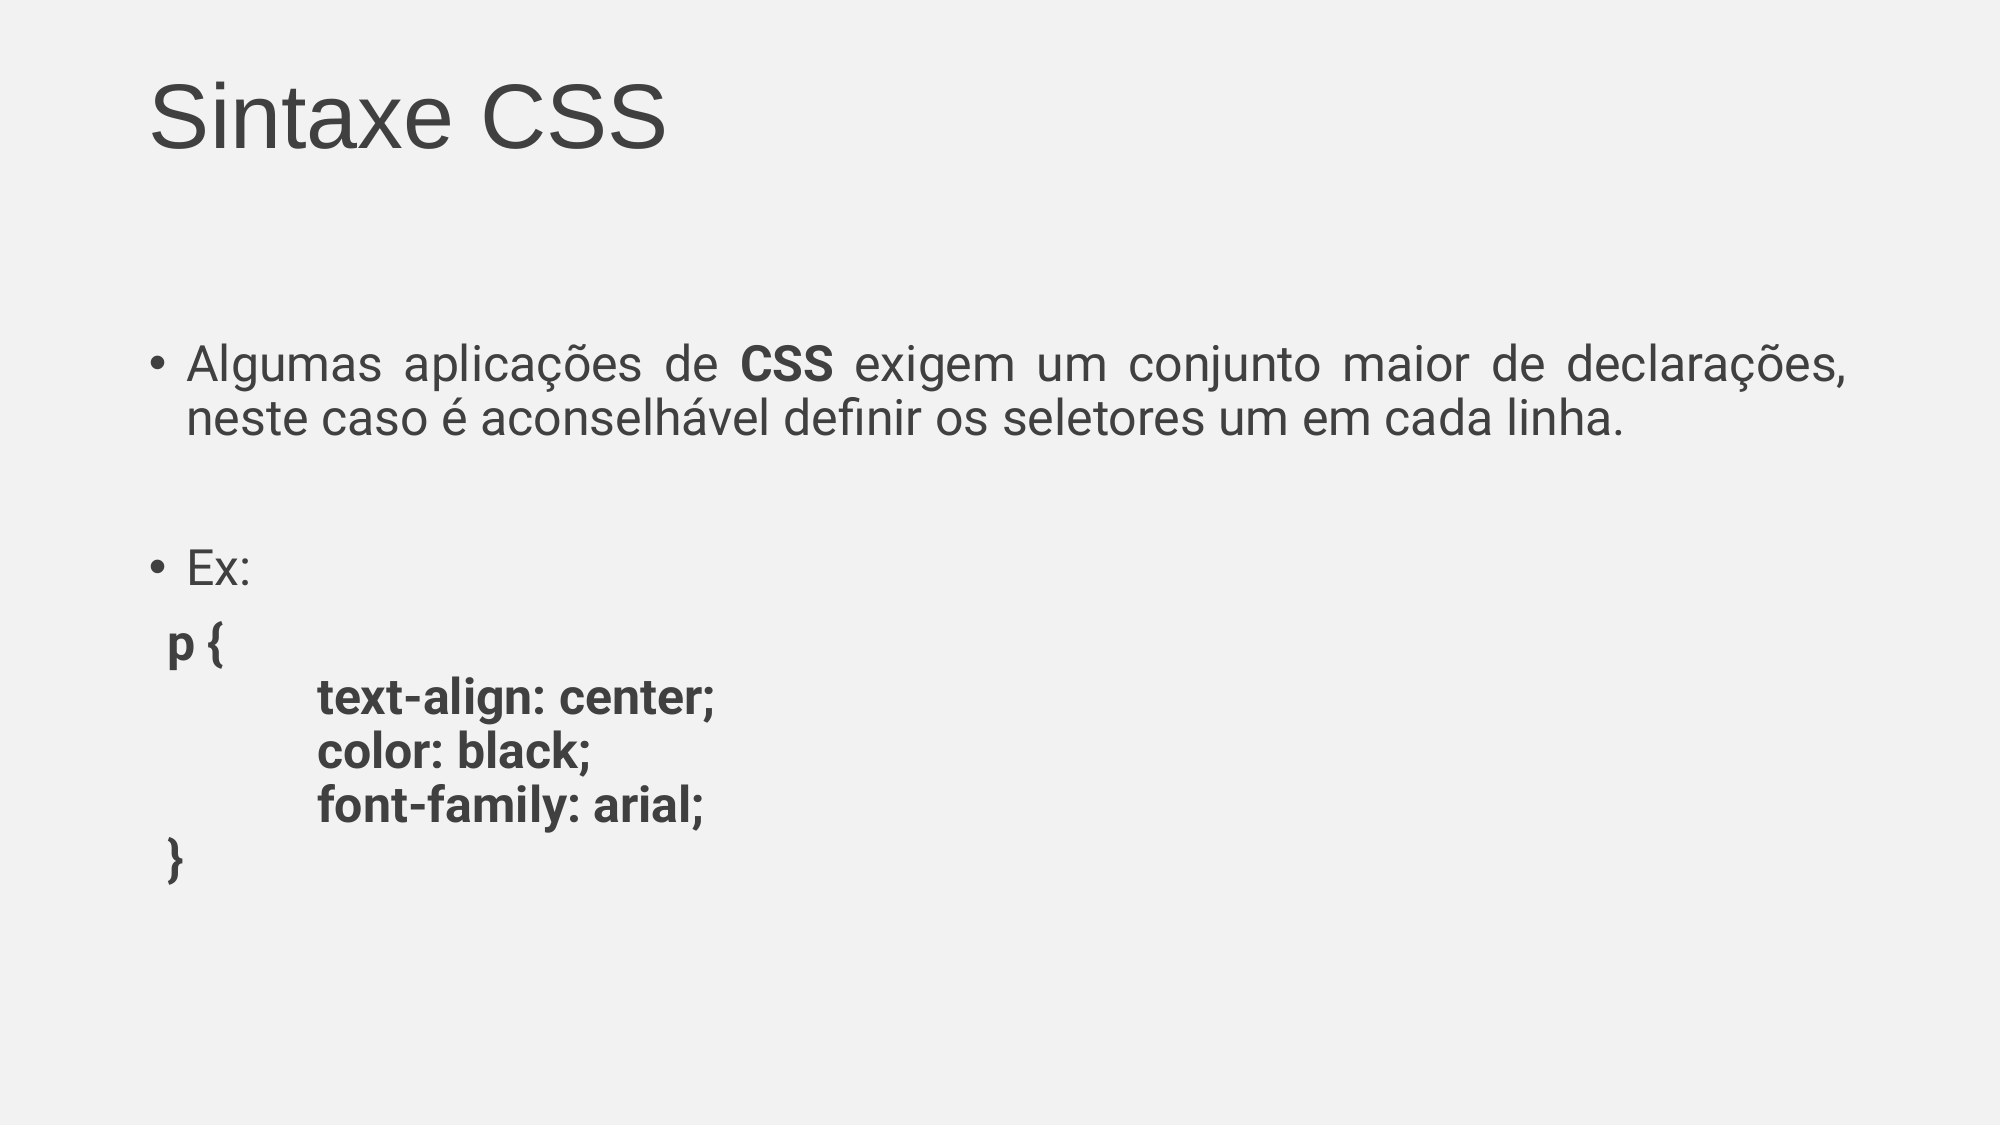

# Sintaxe CSS
Algumas aplicações de CSS exigem um conjunto maior de declarações, neste caso é aconselhável definir os seletores um em cada linha.

Ex:
p {
	text-align: center;
	color: black;
	font-family: arial;
}